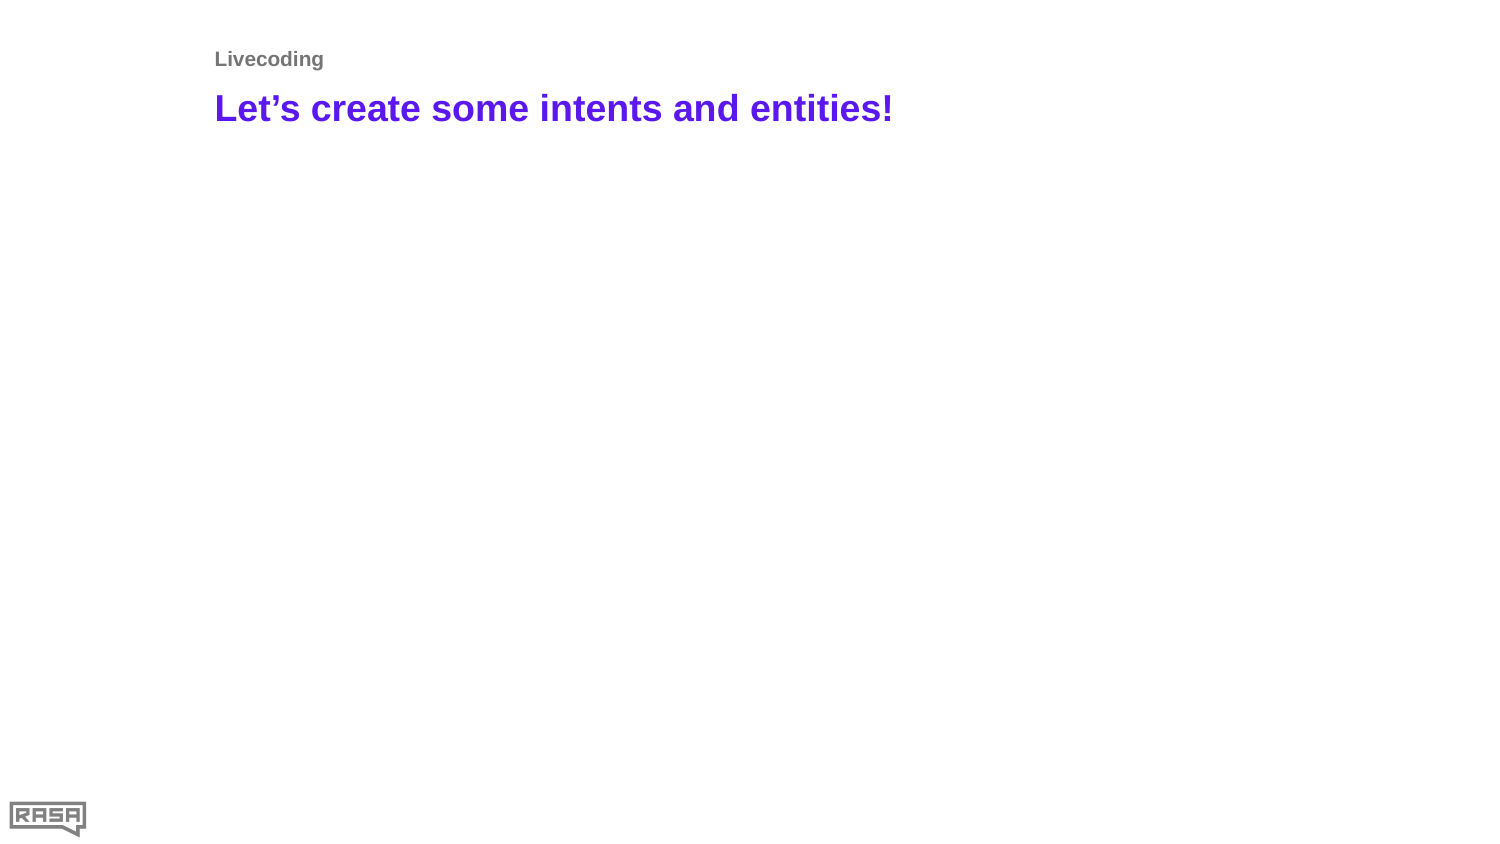

Livecoding
# Let’s create some intents and entities!